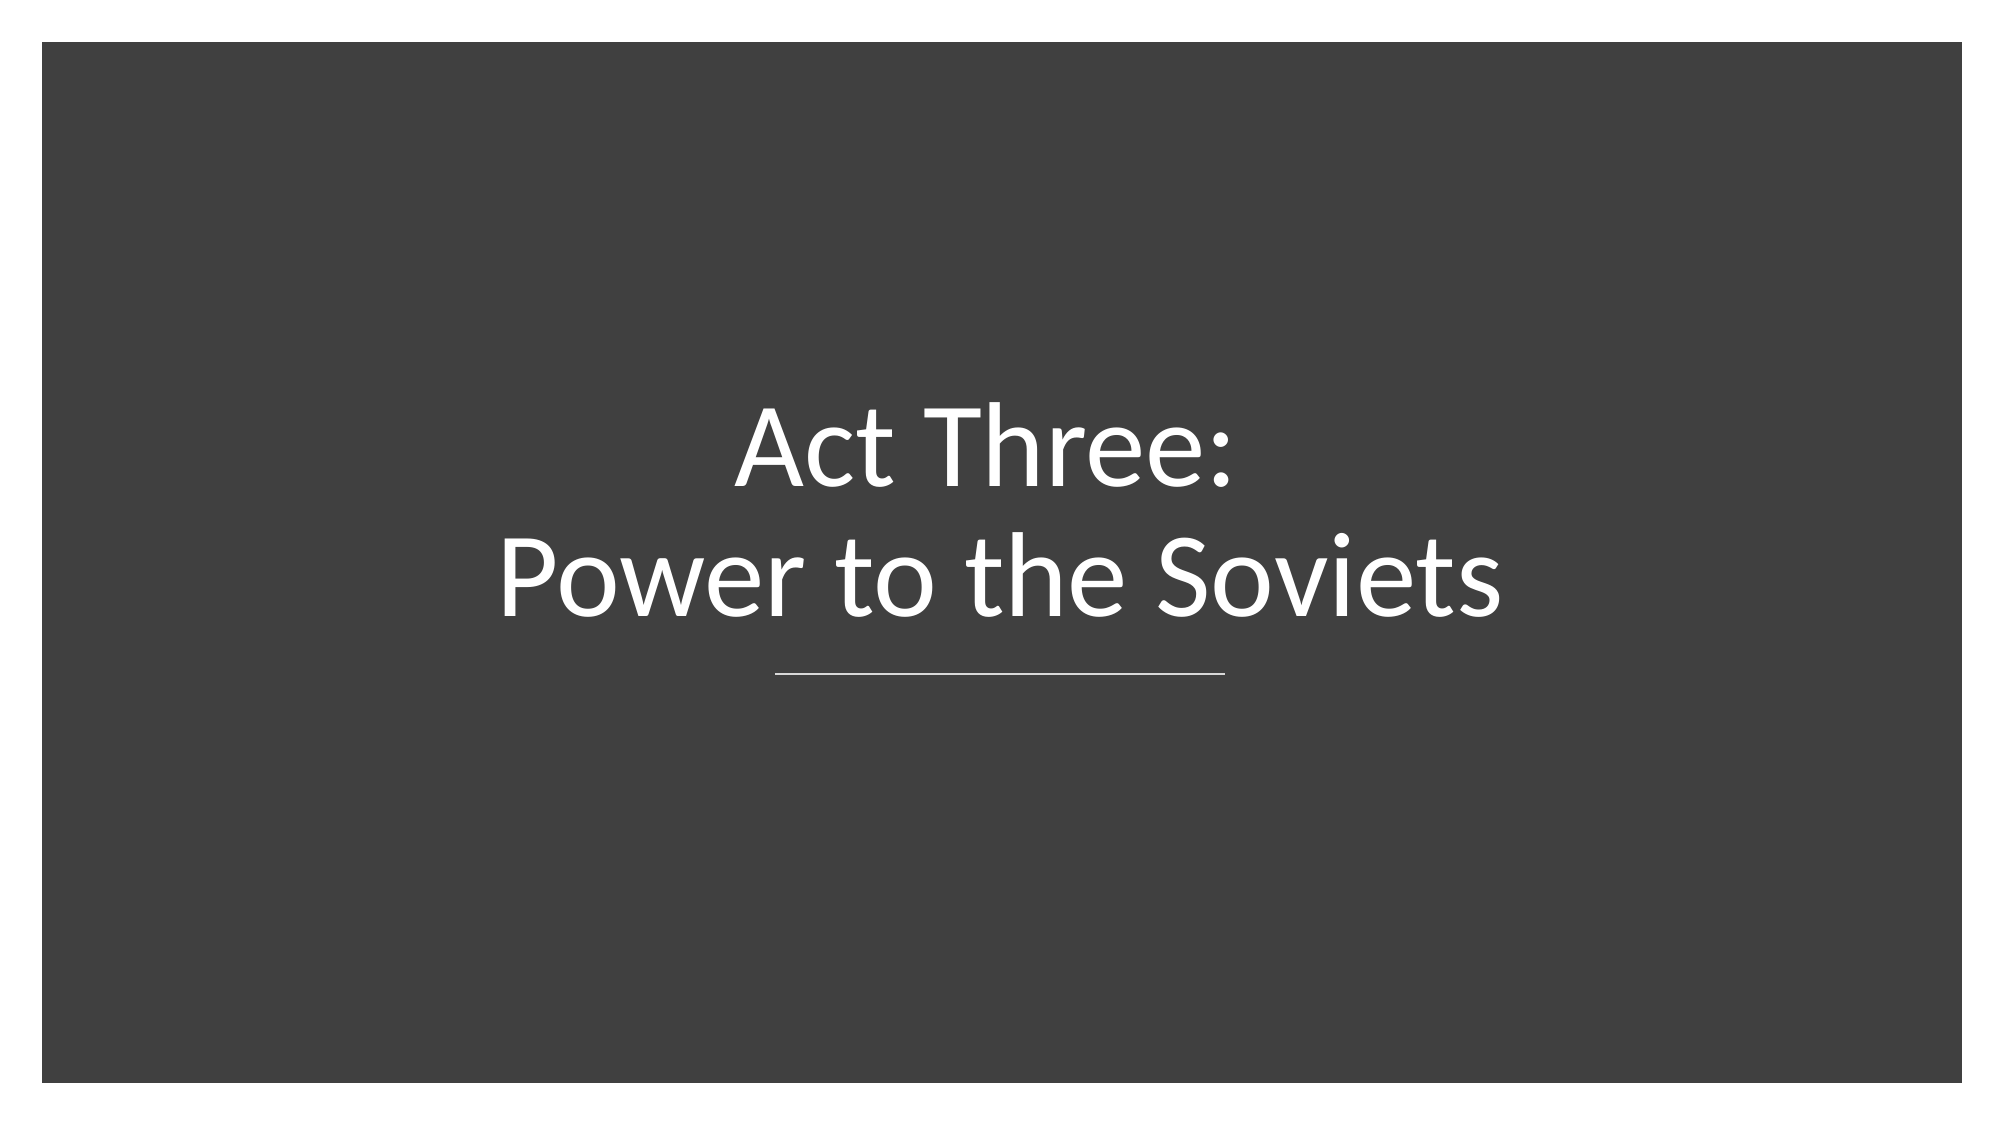

# Act Three: Power to the Soviets